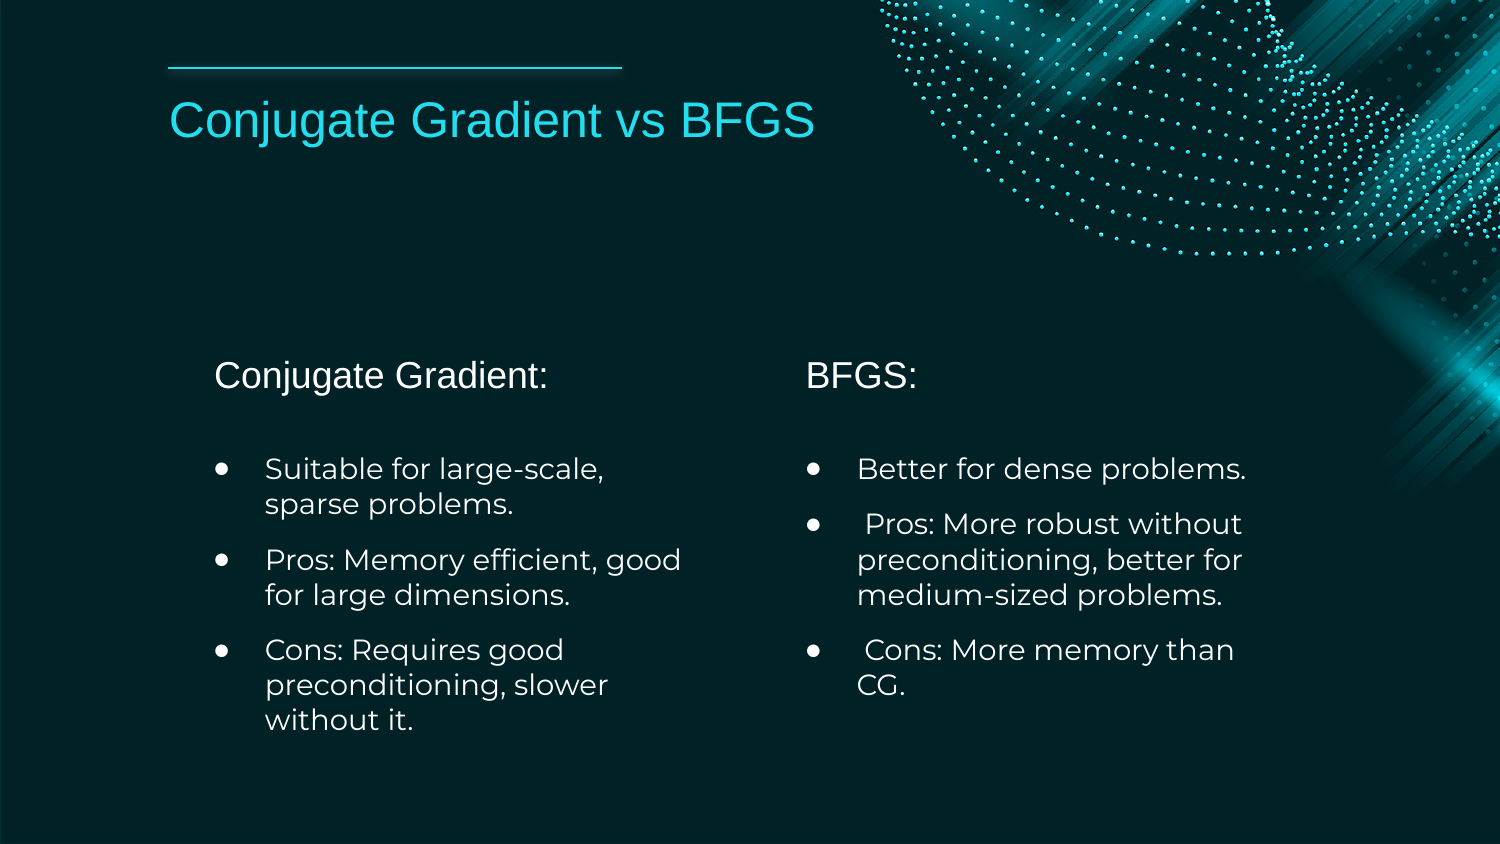

# Conjugate Gradient vs BFGS
Conjugate Gradient:
BFGS:
Suitable for large-scale, sparse problems.
Pros: Memory efficient, good for large dimensions.
Cons: Requires good preconditioning, slower without it.
Better for dense problems.
 Pros: More robust without preconditioning, better for medium-sized problems.
 Cons: More memory than CG.